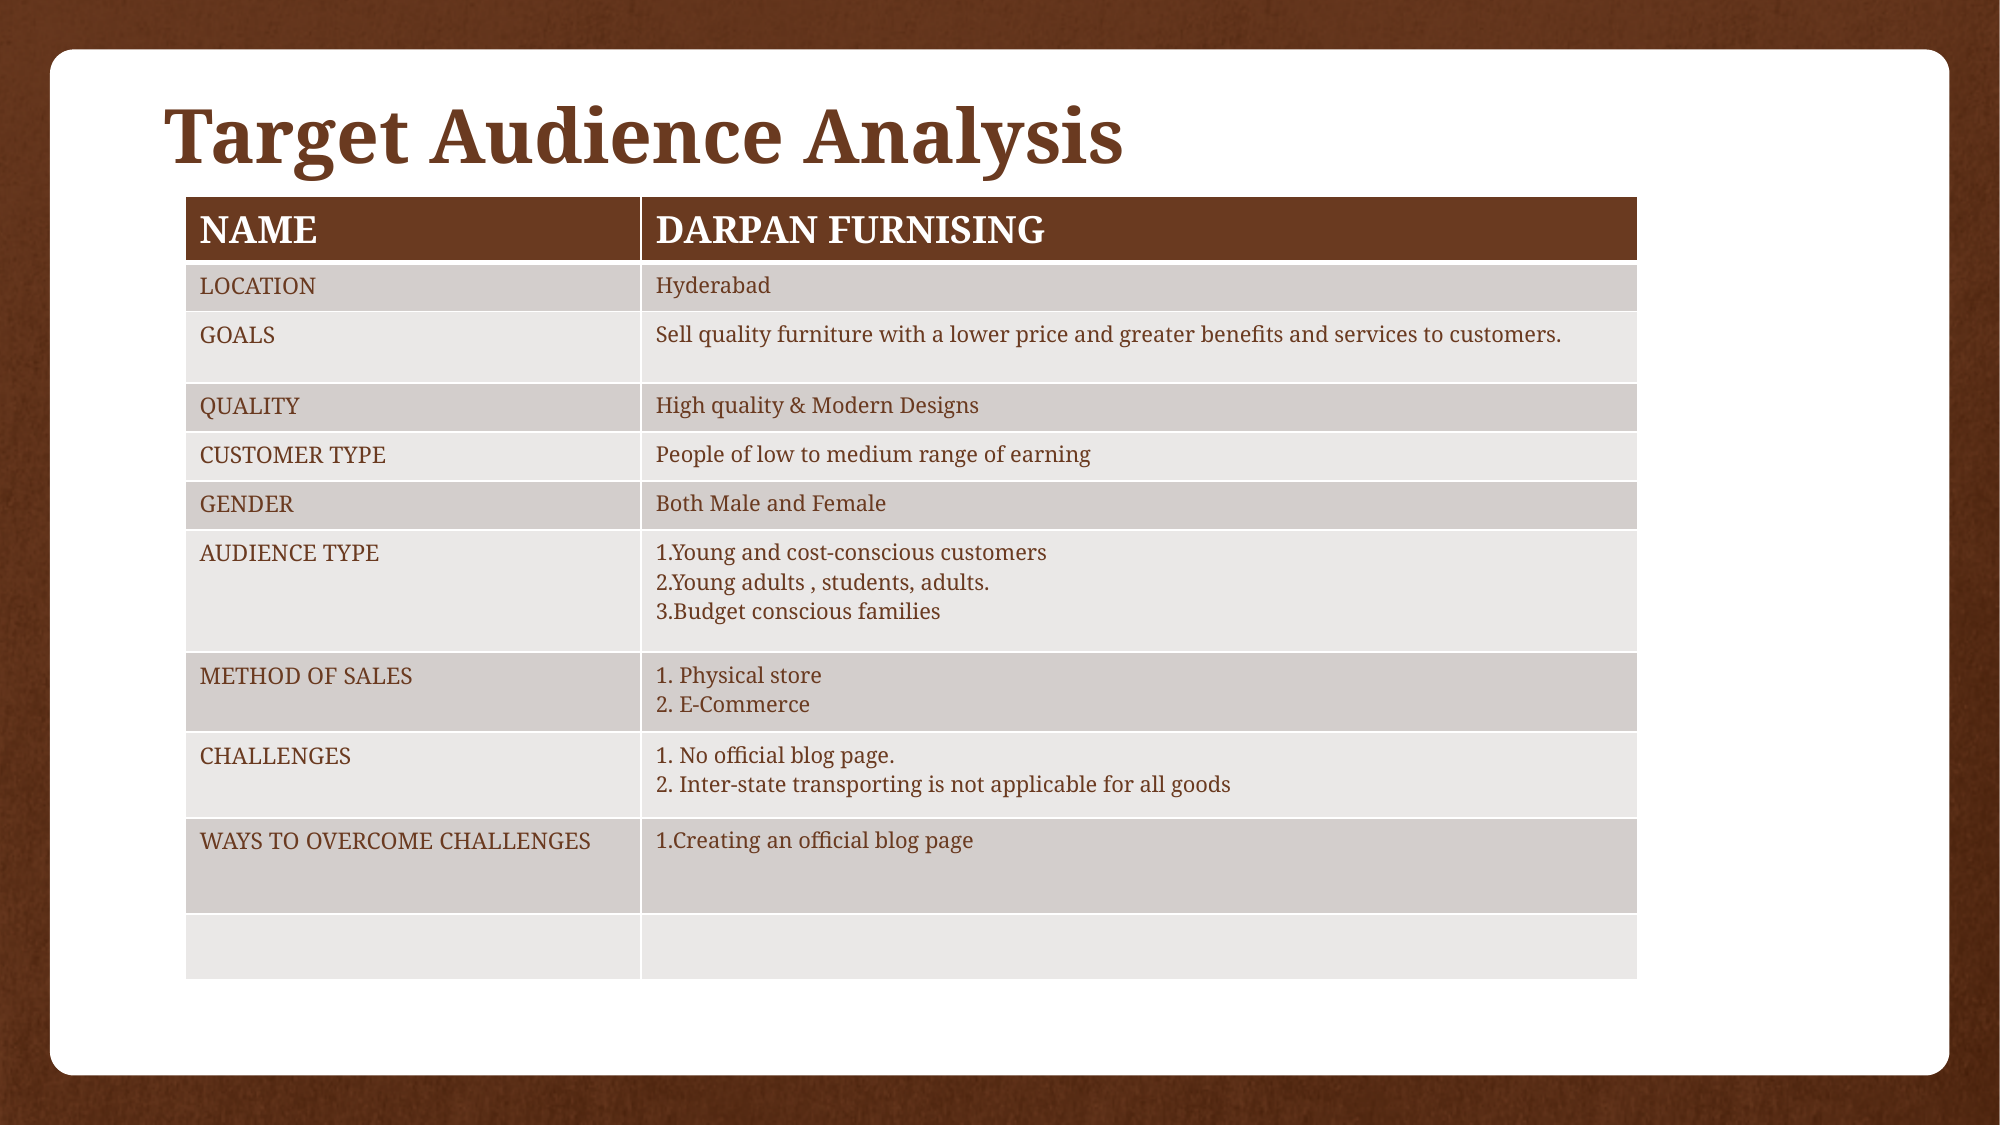

# Target Audience Analysis
| NAME | DARPAN FURNISING |
| --- | --- |
| LOCATION | Hyderabad |
| GOALS | Sell quality furniture with a lower price and greater benefits and services to customers. |
| QUALITY | High quality & Modern Designs |
| CUSTOMER TYPE | People of low to medium range of earning |
| GENDER | Both Male and Female |
| AUDIENCE TYPE | 1.Young and cost-conscious customers 2.Young adults , students, adults. 3.Budget conscious families |
| METHOD OF SALES | 1. Physical store 2. E-Commerce |
| CHALLENGES | 1. No official blog page. 2. Inter-state transporting is not applicable for all goods |
| WAYS TO OVERCOME CHALLENGES | 1.Creating an official blog page |
|  |  |